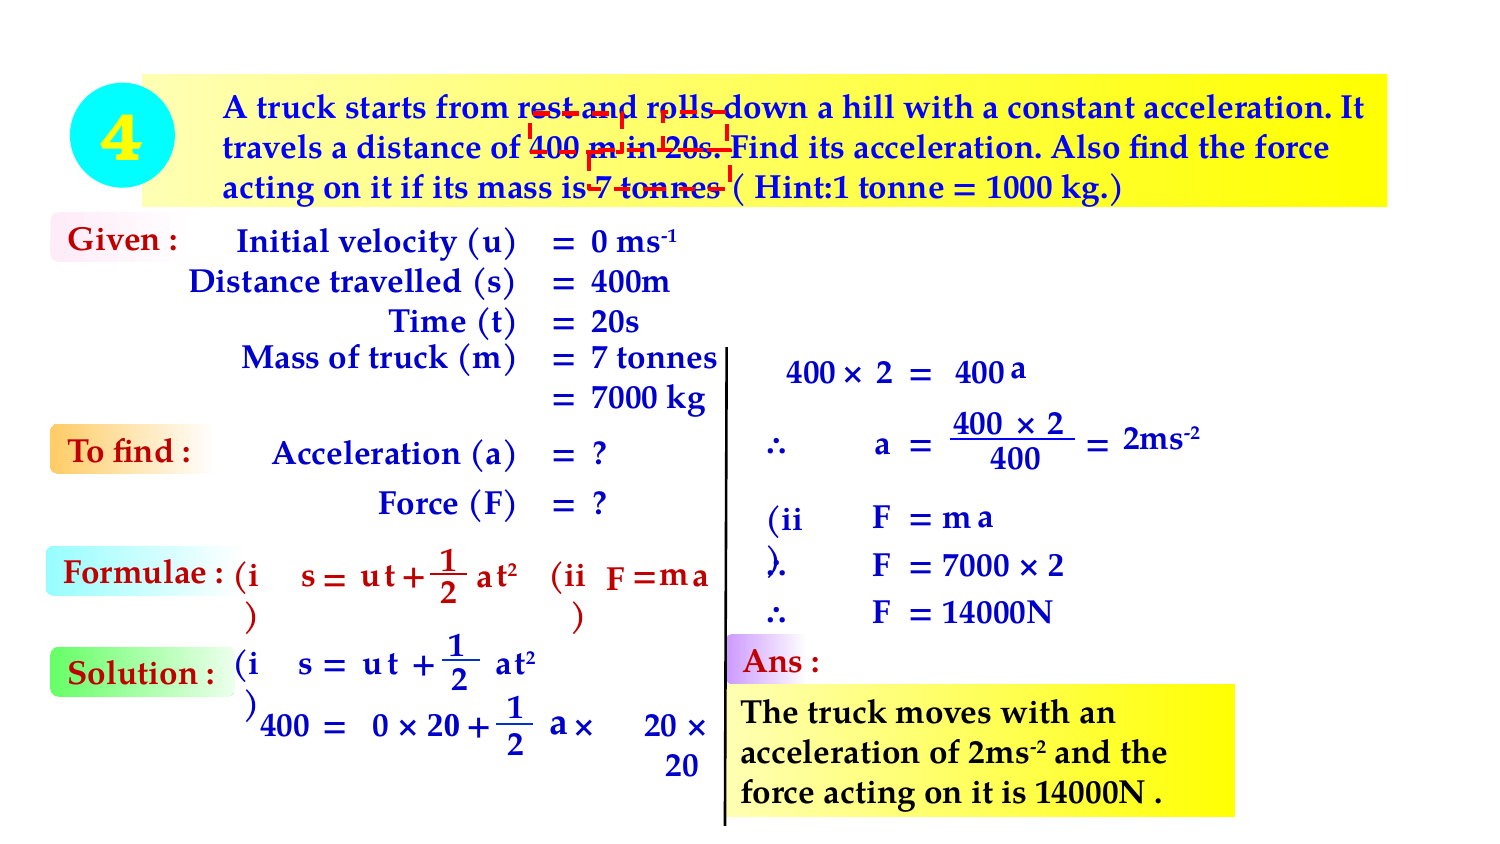

A truck starts from rest and rolls down a hill with a constant acceleration. It travels a distance of 400 m in 20s. Find its acceleration. Also find the force acting on it if its mass is 7 tonnes ( Hint:1 tonne = 1000 kg.)

4

Given :
Initial velocity (u)
=
0 ms-1
Distance travelled (s)
=
400m
Time (t)
=
20s
Mass of truck (m)
=
7 tonnes
a
400
×
2
=
400
=
7000 kg
400
×
2
2ms-2
∴
a
=
=
To find :
Acceleration (a)
=
?
400
Force (F)
=
?
a
F
=
m
(ii)
1
∴
F
=
7000 × 2
m
Formulae :
(i)
s
u
t
+
t2
(ii)
=
a
a
=
F
2
∴
F
=
14000N
1
(i)
s
=
u
t
+
a
t2
Ans :
Solution :
2
1
The truck moves with an acceleration of 2ms-2 and the force acting on it is 14000N .
a
400
=
0 × 20
+
×
20 × 20
2